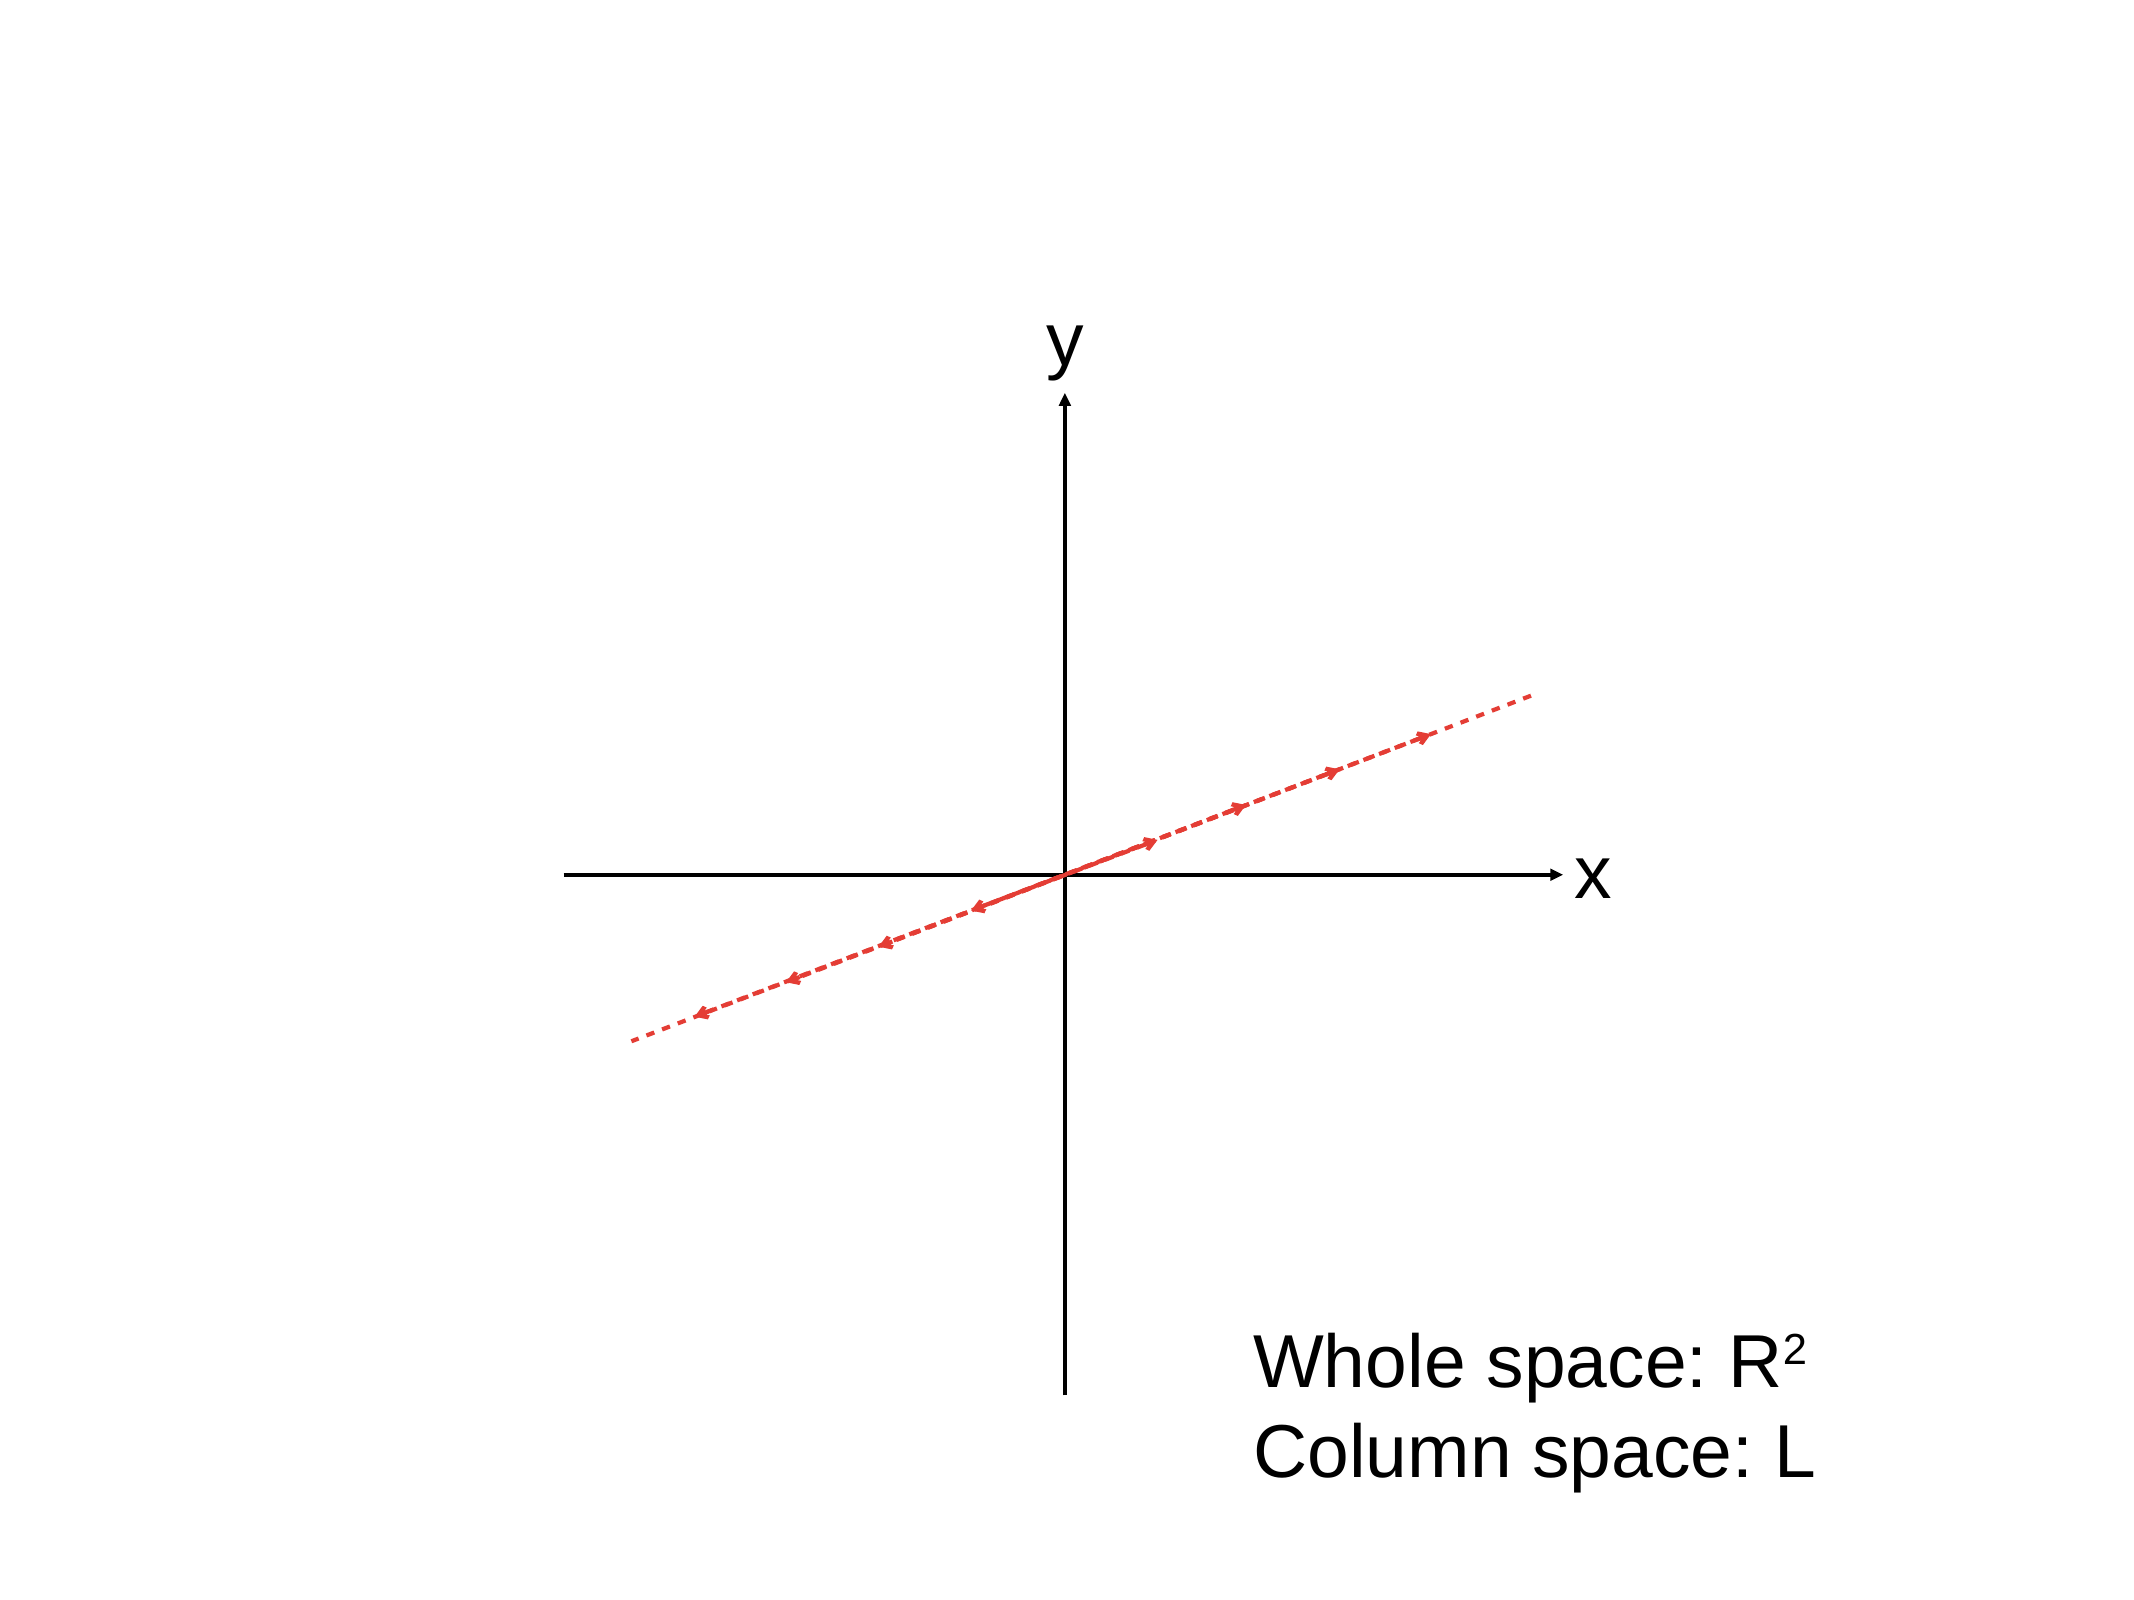

y

x

Whole space: R2
Column space: L